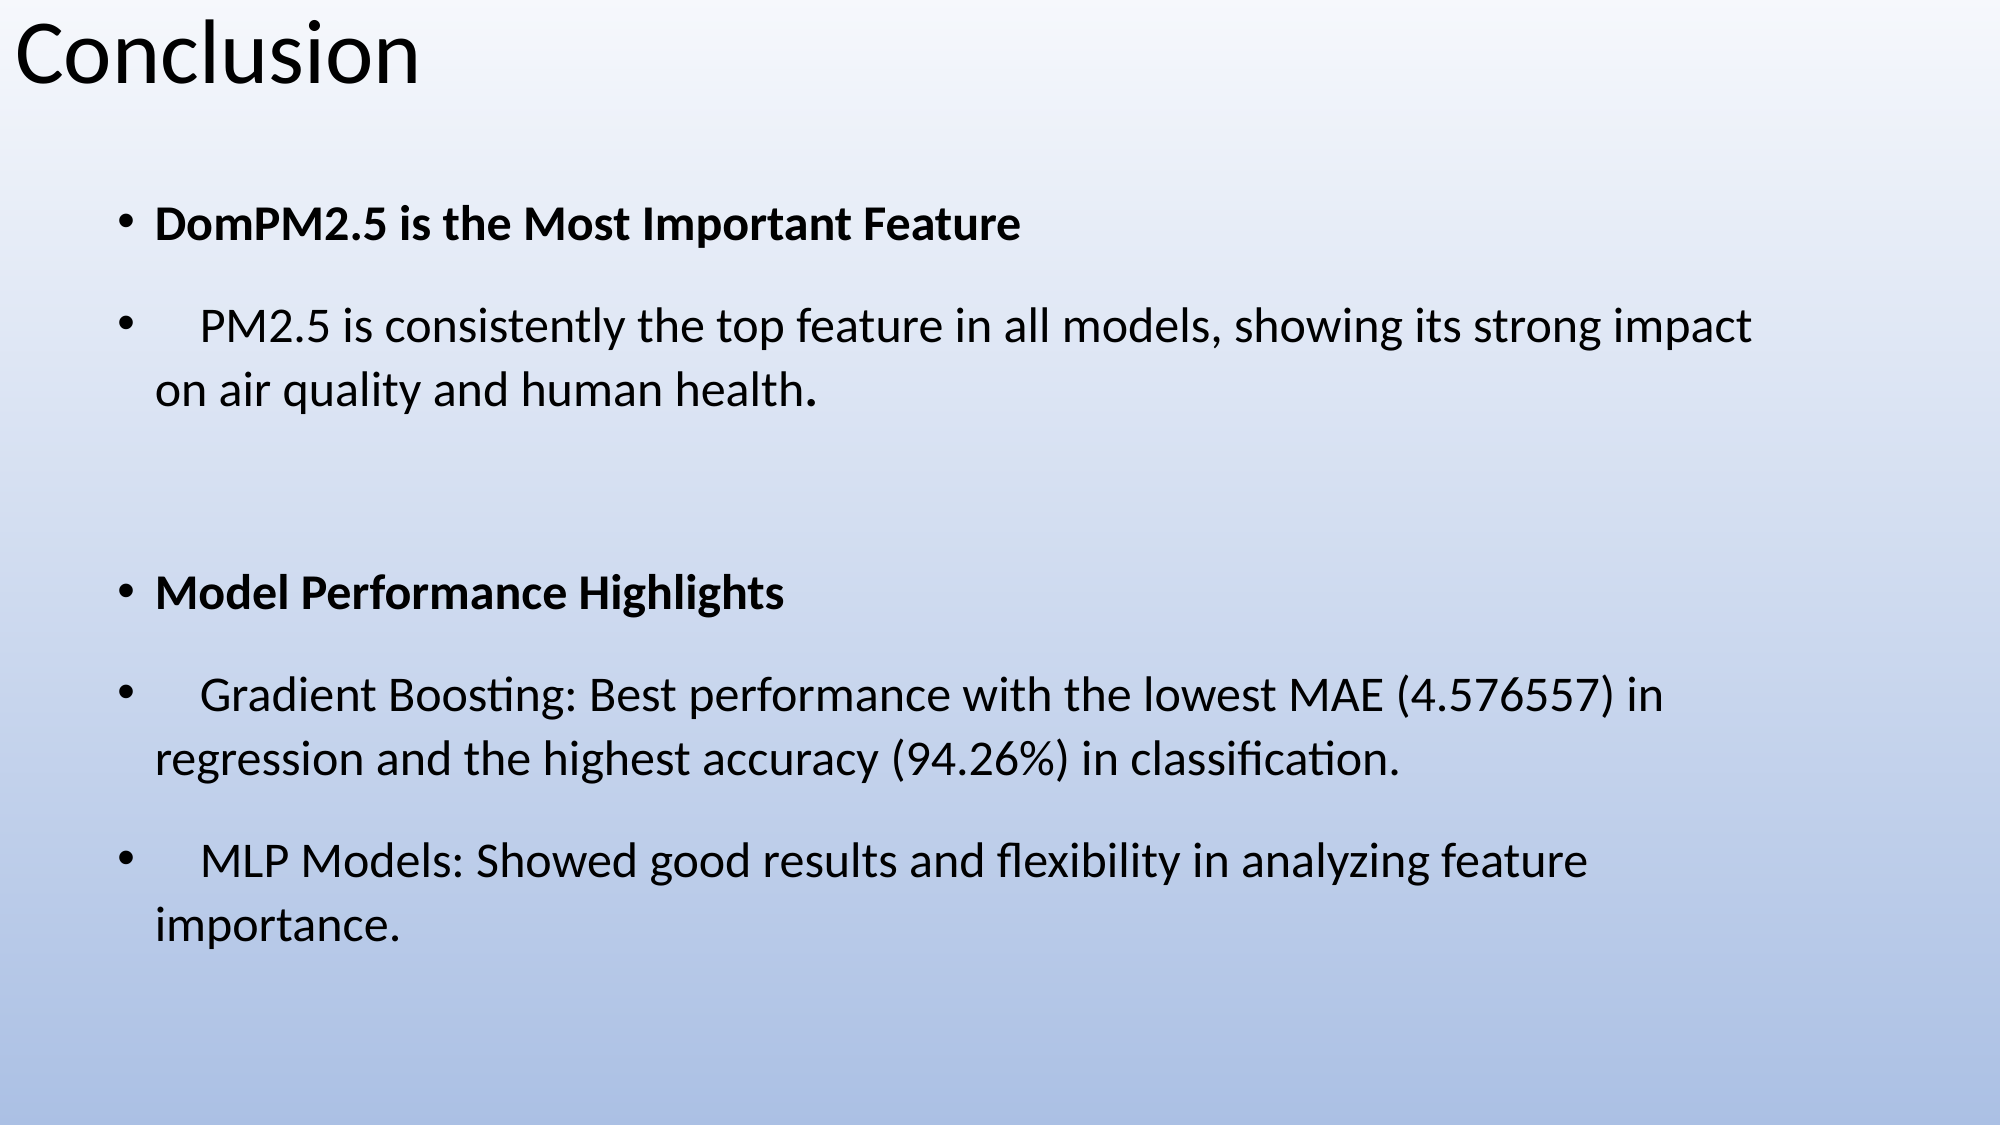

# Conclusion
DomPM2.5 is the Most Important Feature
    PM2.5 is consistently the top feature in all models, showing its strong impact on air quality and human health.

Model Performance Highlights
    Gradient Boosting: Best performance with the lowest MAE (4.576557) in regression and the highest accuracy (94.26%) in classification.
    MLP Models: Showed good results and flexibility in analyzing feature importance.